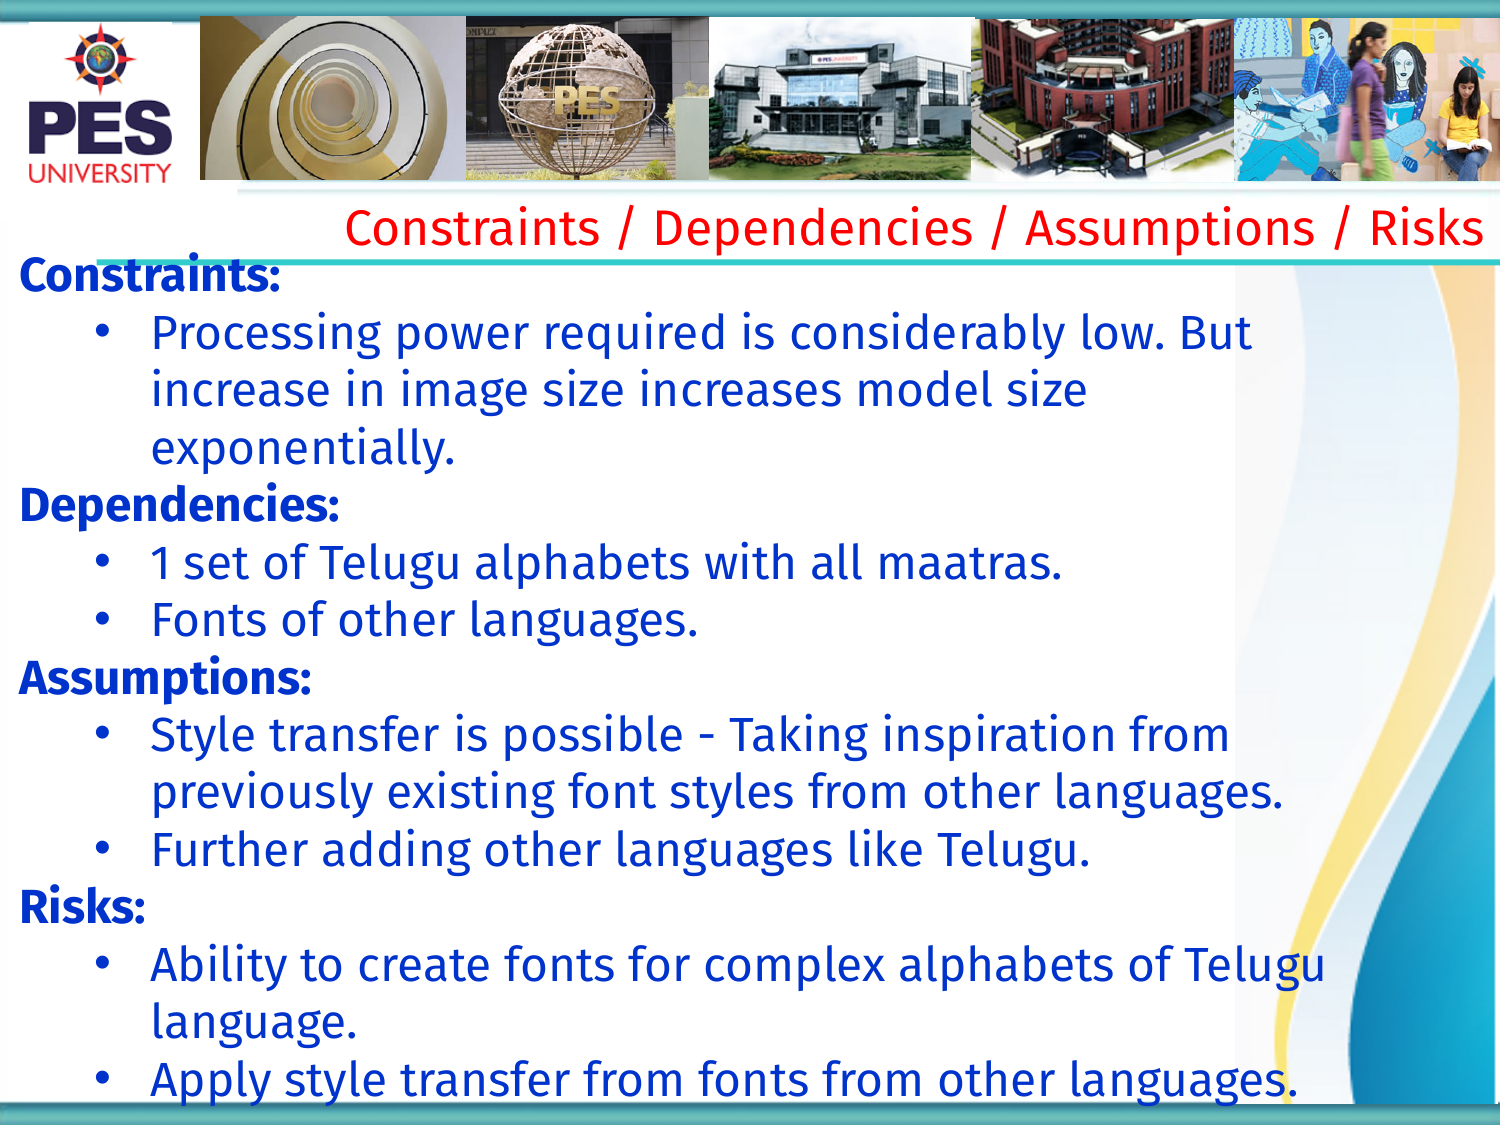

Constraints / Dependencies / Assumptions / Risks

Constraints:
Processing power required is considerably low. But increase in image size increases model size exponentially.
Dependencies:
1 set of Telugu alphabets with all maatras.
Fonts of other languages.
Assumptions:
Style transfer is possible - Taking inspiration from previously existing font styles from other languages.
Further adding other languages like Telugu.
Risks:
Ability to create fonts for complex alphabets of Telugu language.
Apply style transfer from fonts from other languages.